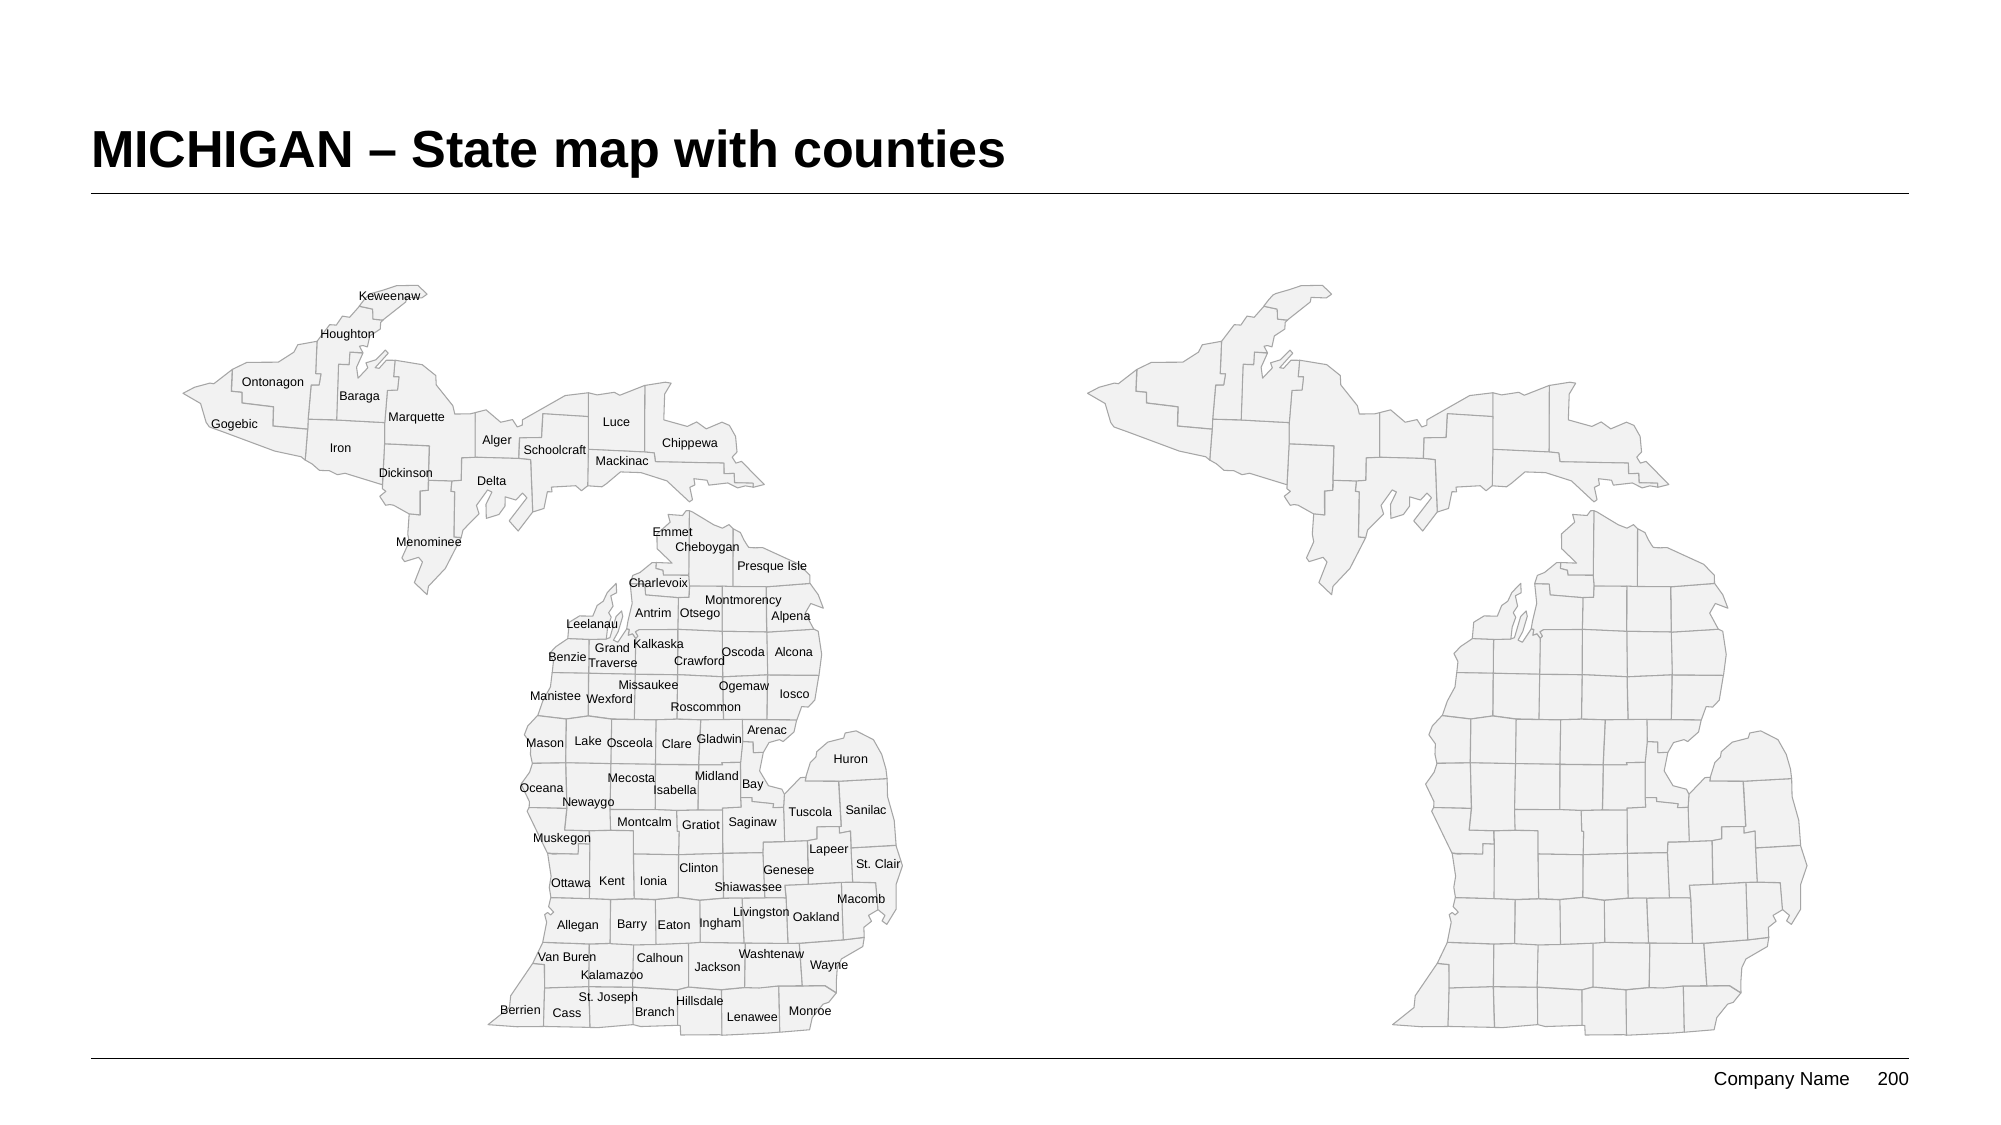

# MICHIGAN – State map with counties

Keweenaw
Houghton
Ontonagon
Baraga
Marquette
Luce
Gogebic
Alger
Chippewa
Iron
Schoolcraft
Mackinac
Dickinson
Delta
Emmet
Menominee
Cheboygan
Presque Isle
Charlevoix
Montmorency
Otsego
Antrim
Alpena
Leelanau
Kalkaska
Grand
Oscoda
Alcona
Benzie
Crawford
Traverse
Missaukee
Ogemaw
Iosco
Manistee
Wexford
Roscommon
Arenac
Gladwin
Lake
Osceola
Mason
Clare
Huron
Midland
Mecosta
Bay
Oceana
Isabella
Newaygo
Sanilac
Tuscola
Montcalm
Saginaw
Gratiot
Muskegon
Lapeer
St. Clair
Clinton
Genesee
Kent
Ionia
Ottawa
Shiawassee
Macomb
Livingston
Oakland
Ingham
Barry
Eaton
Allegan
Washtenaw
Van Buren
Calhoun
Wayne
Jackson
Kalamazoo
St. Joseph
Hillsdale
Berrien
Monroe
Branch
Cass
Lenawee